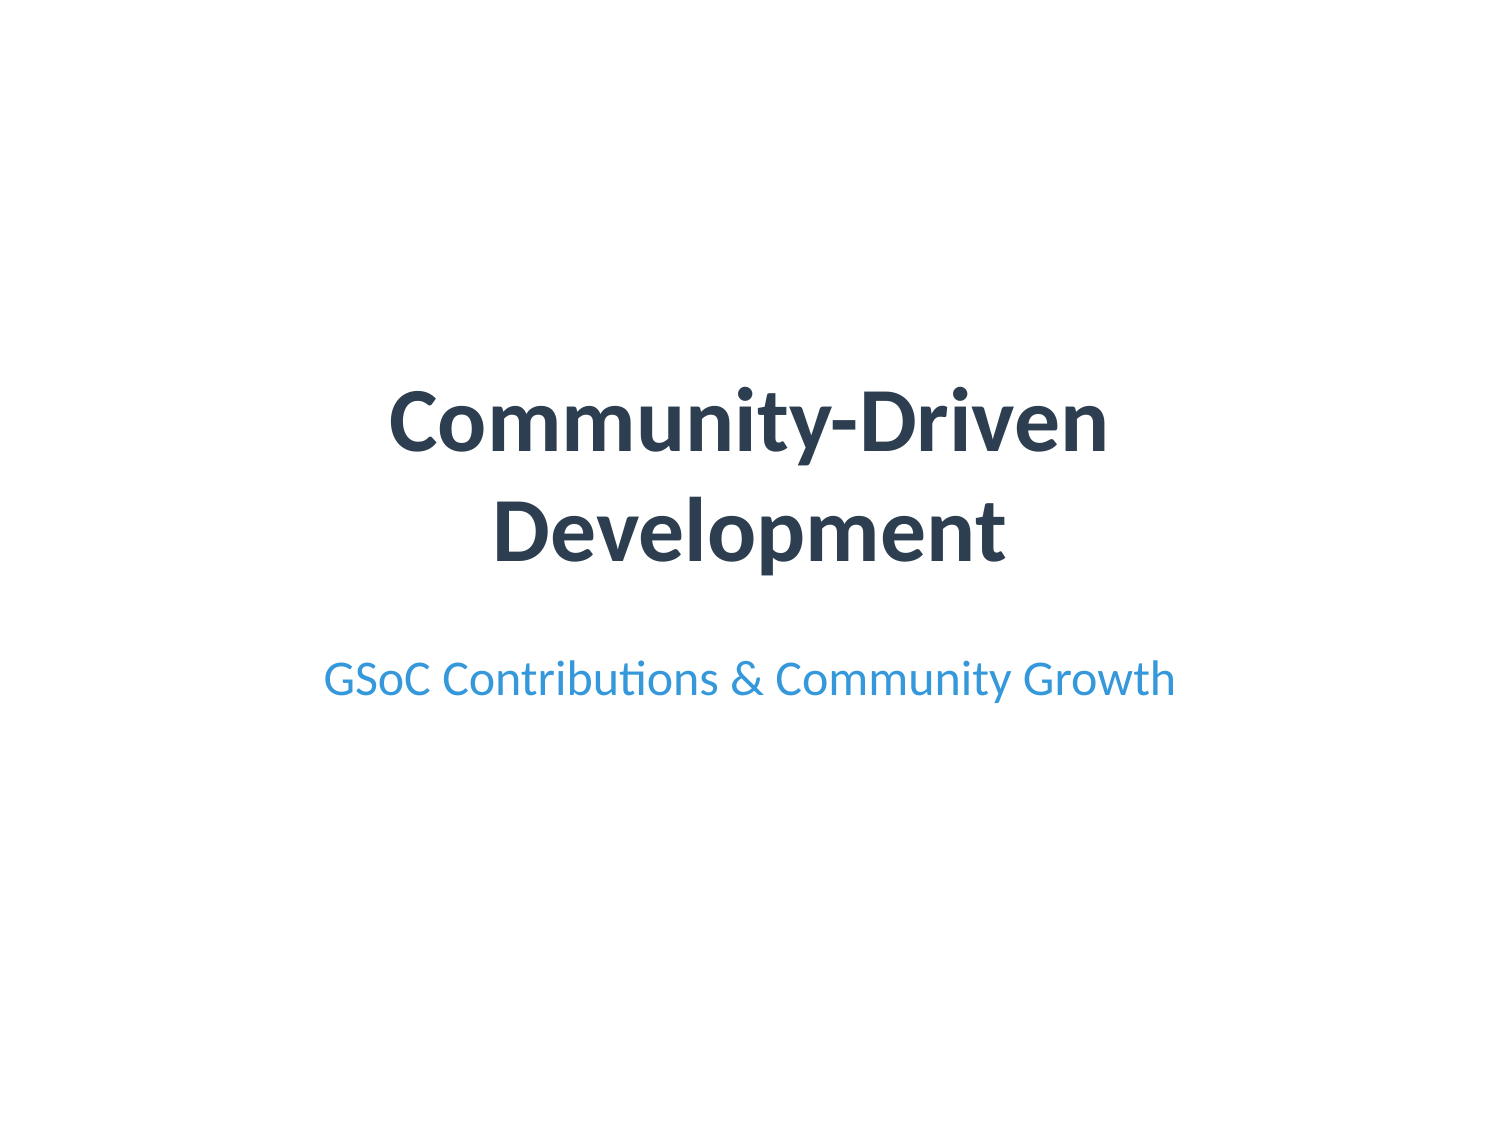

# Community-Driven Development
GSoC Contributions & Community Growth